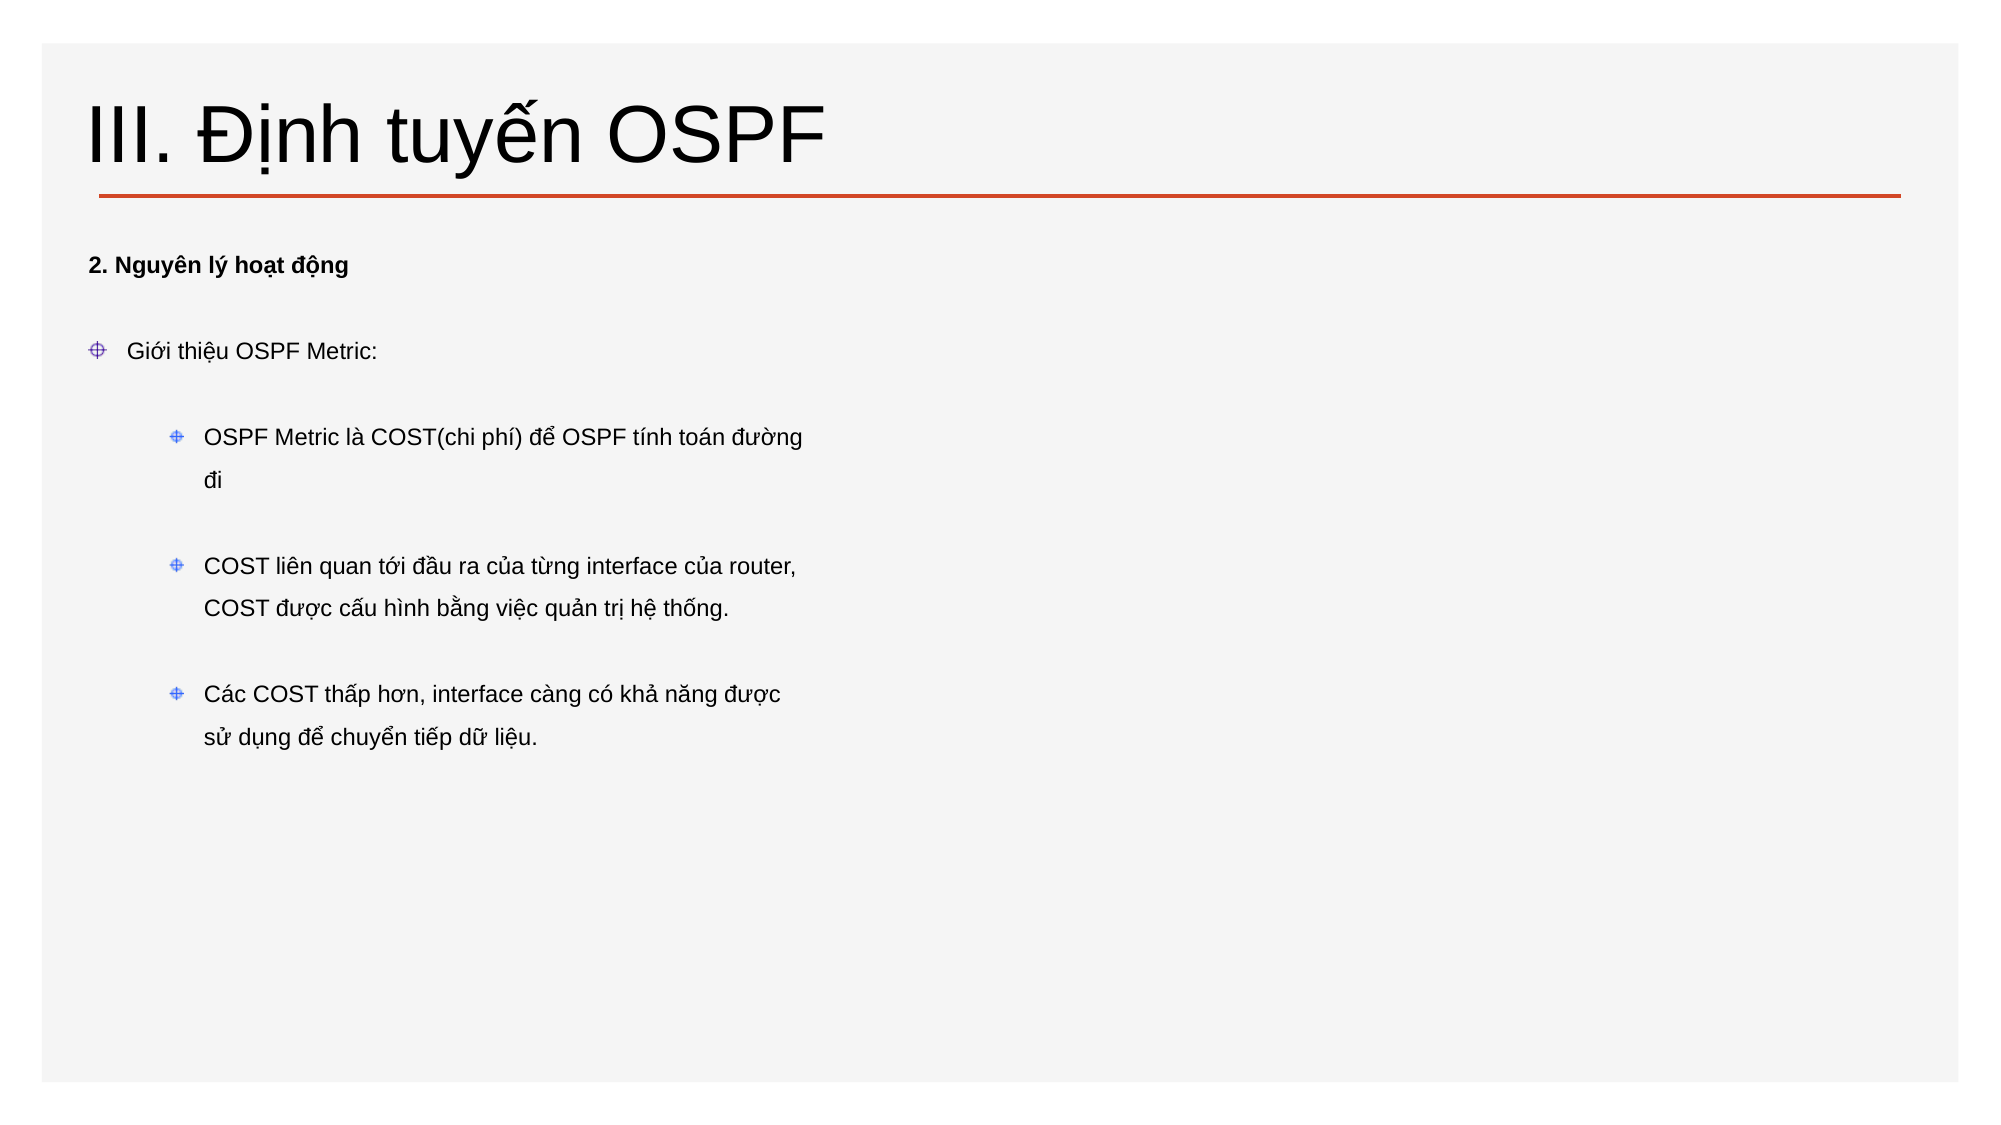

# III. Định tuyến OSPF
2. Nguyên lý hoạt động
Giới thiệu OSPF Metric:
OSPF Metric là COST(chi phí) để OSPF tính toán đường đi
COST liên quan tới đầu ra của từng interface của router, COST được cấu hình bằng việc quản trị hệ thống.
Các COST thấp hơn, interface càng có khả năng được sử dụng để chuyển tiếp dữ liệu.